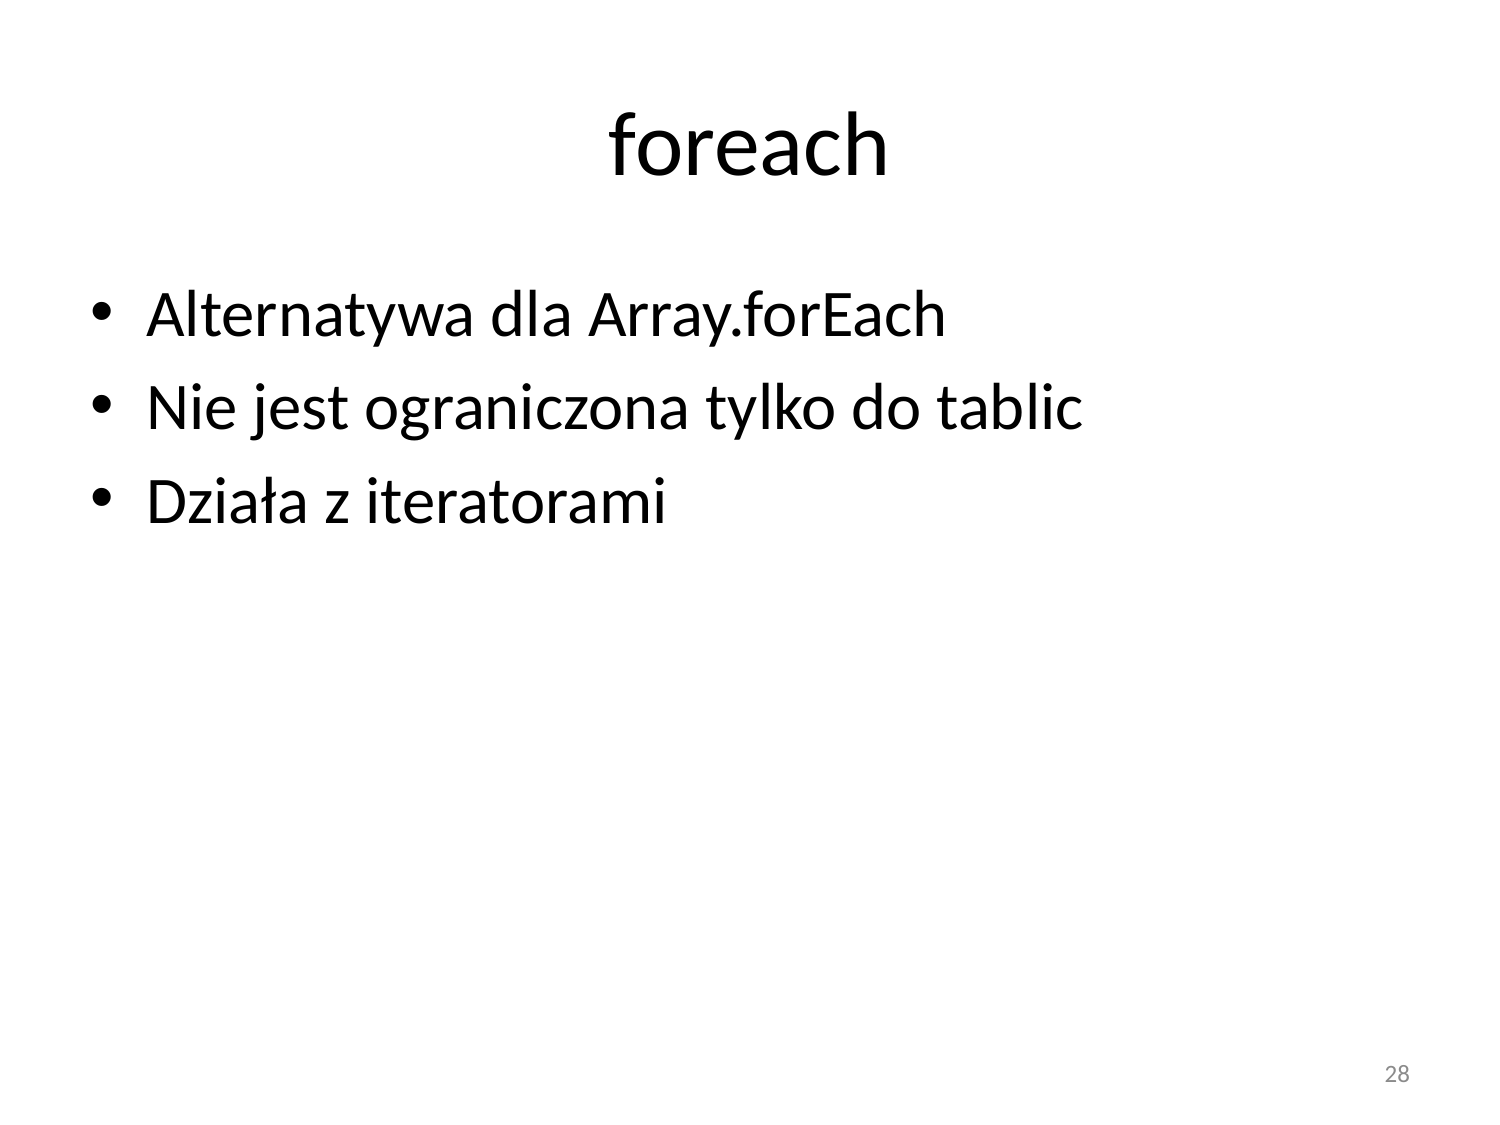

# foreach
Alternatywa dla Array.forEach
Nie jest ograniczona tylko do tablic
Działa z iteratorami
28